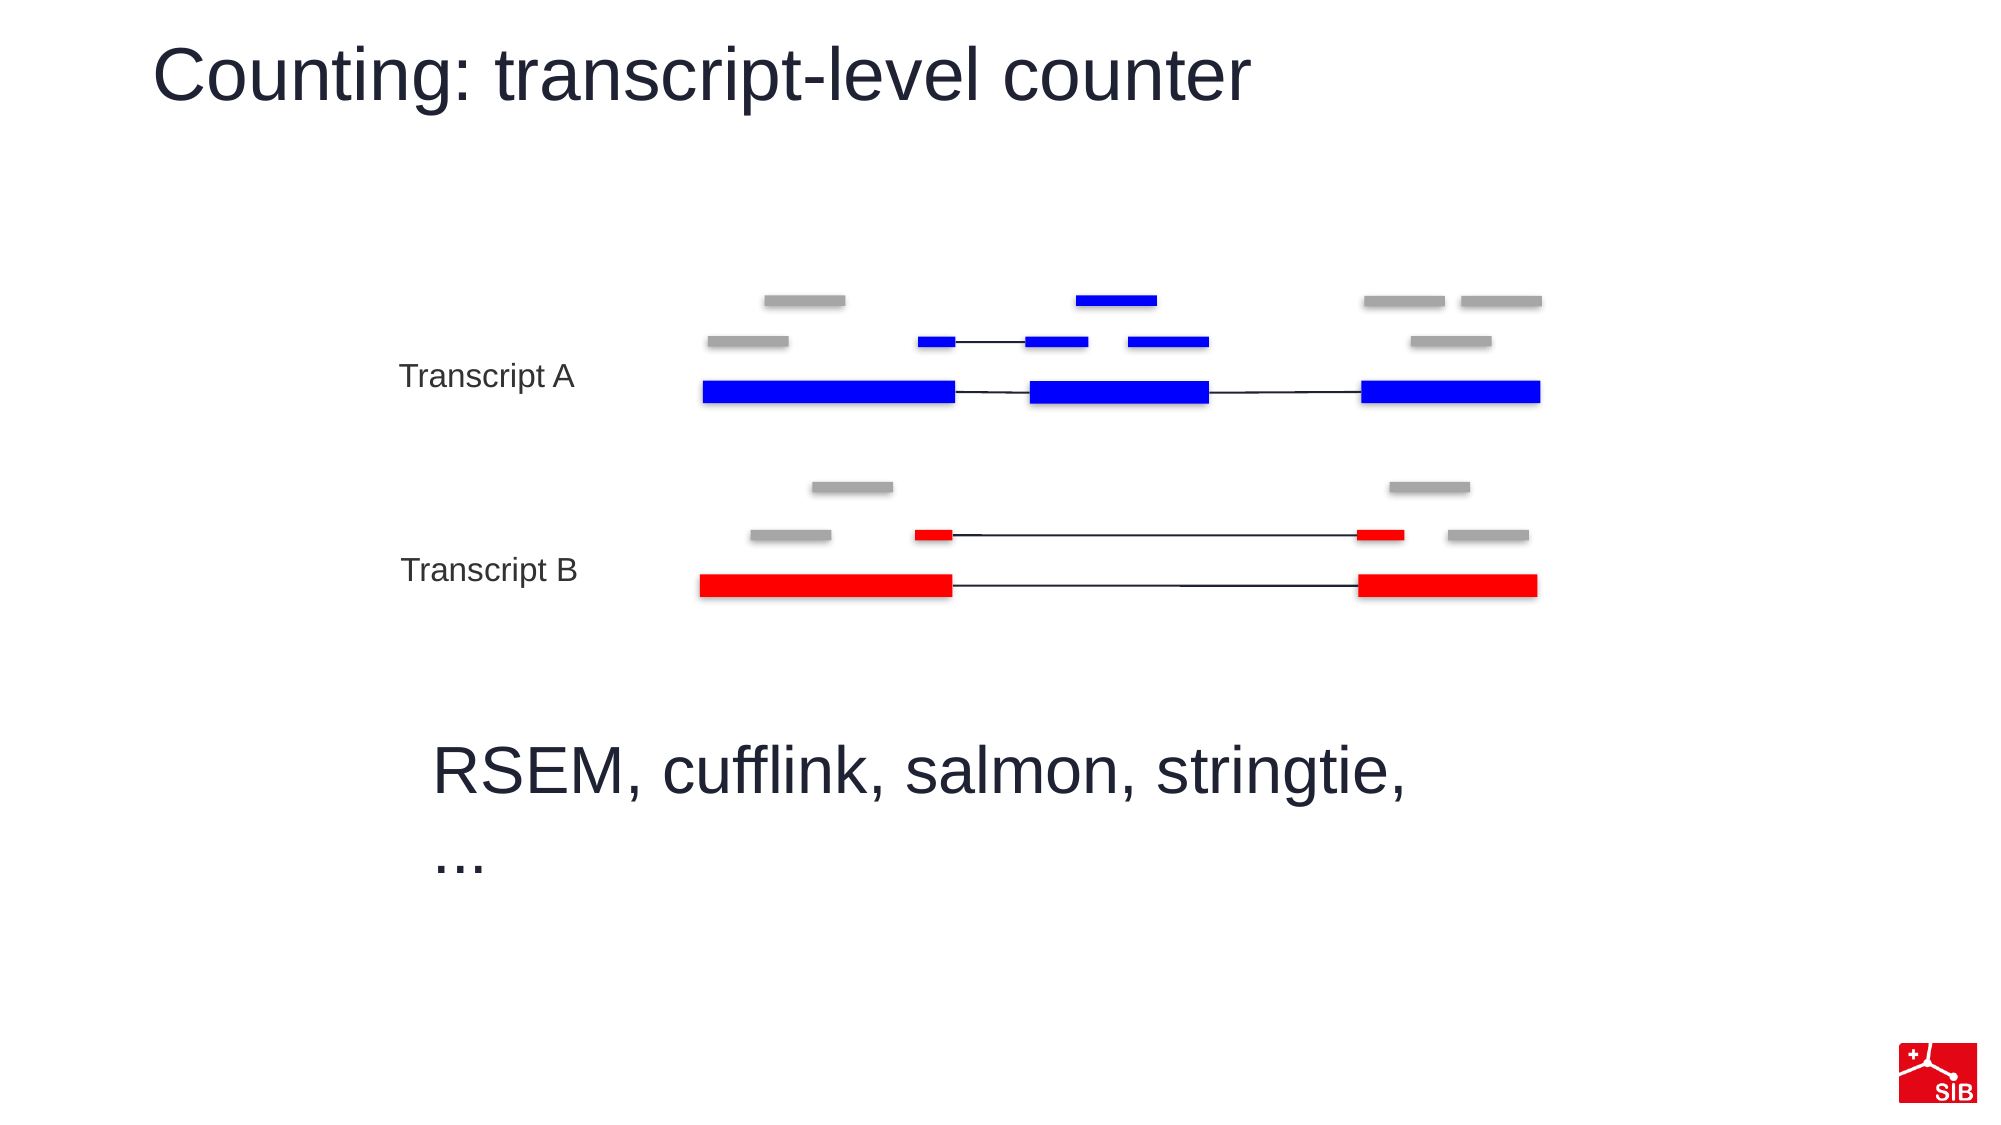

# Counting: transcript-level counter

Transcript A

Transcript B

RSEM, cufflink, salmon, stringtie, ...